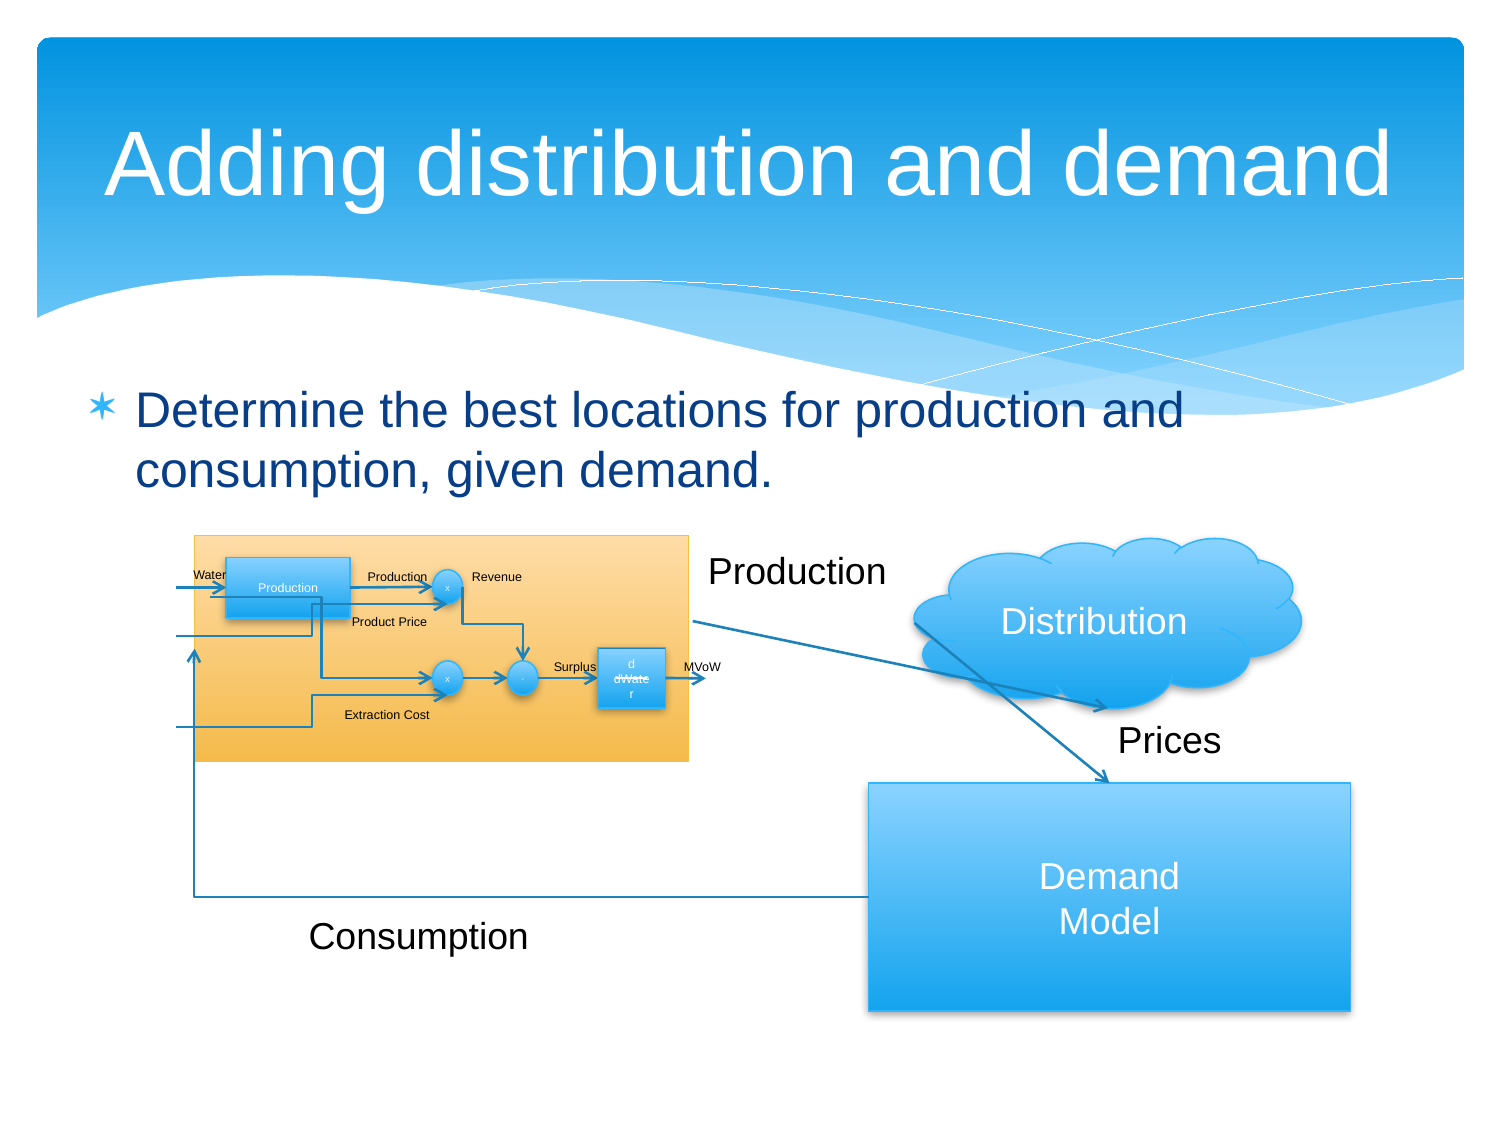

# Adding distribution and demand
Determine the best locations for production and consumption, given demand.

Production
Water
Production
Revenue
X
Product Price
d dWater
Surplus
MVoW
X
-
Extraction Cost
Distribution
Production
Prices
Demand
Model
Consumption